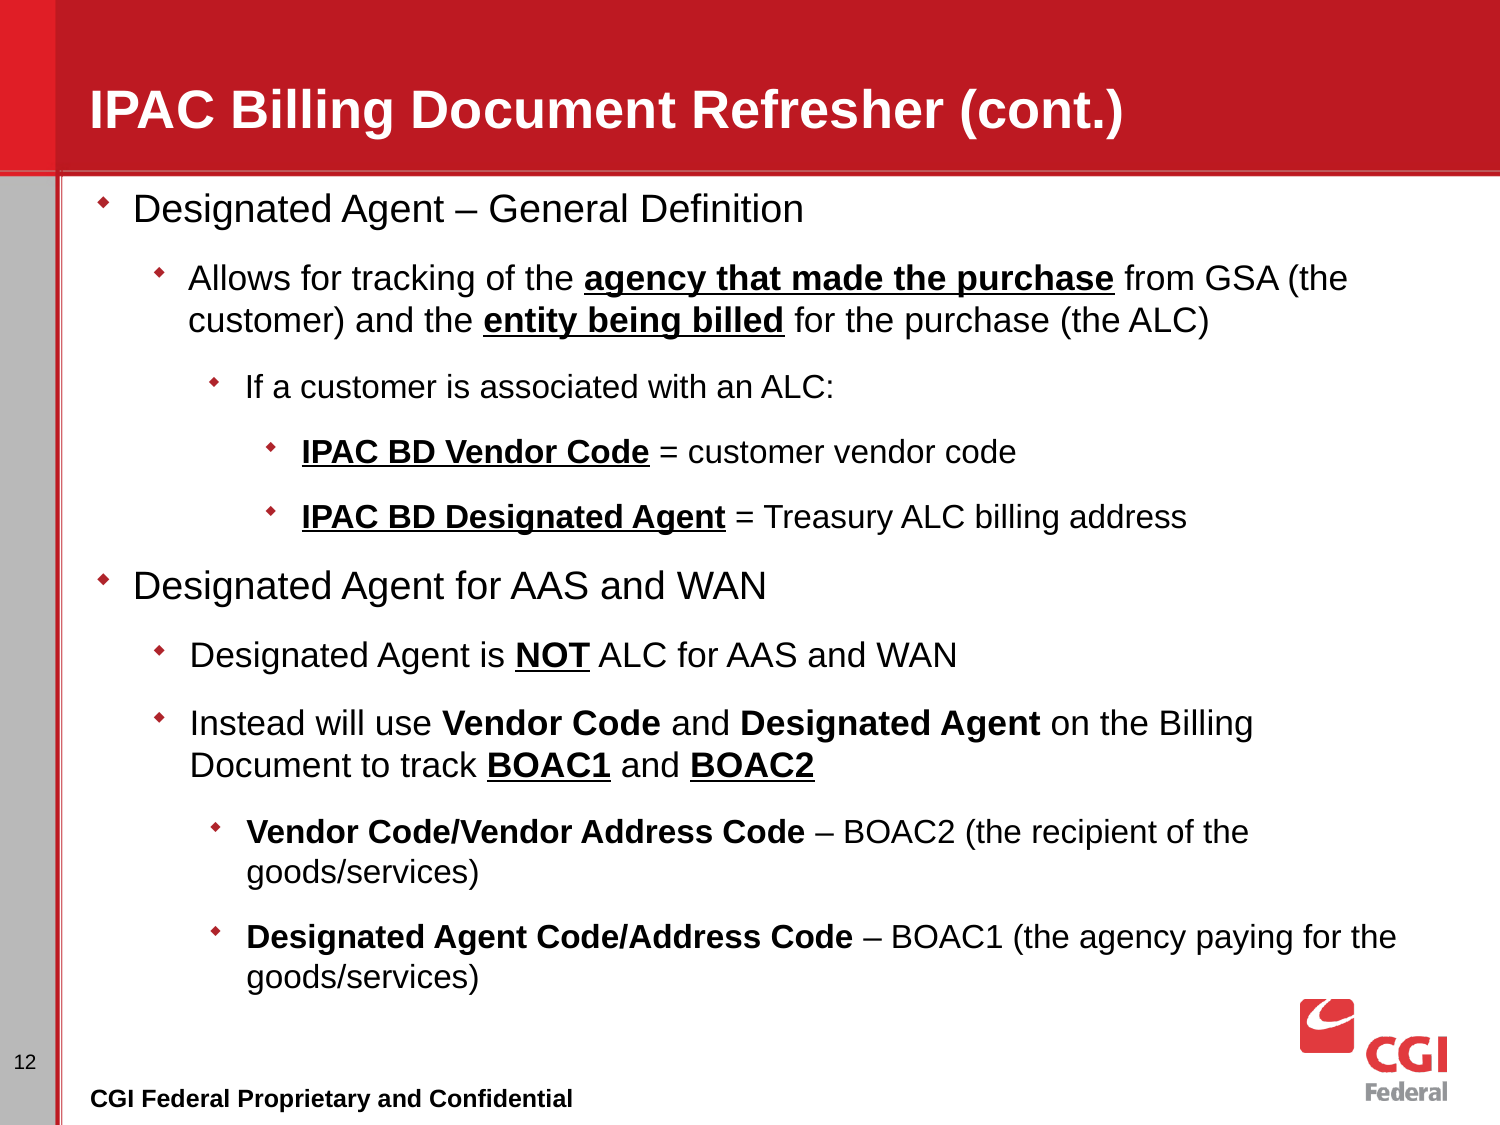

# IPAC Billing Document Refresher (cont.)
Designated Agent – General Definition
Allows for tracking of the agency that made the purchase from GSA (the customer) and the entity being billed for the purchase (the ALC)
If a customer is associated with an ALC:
IPAC BD Vendor Code = customer vendor code
IPAC BD Designated Agent = Treasury ALC billing address
Designated Agent for AAS and WAN
Designated Agent is NOT ALC for AAS and WAN
Instead will use Vendor Code and Designated Agent on the Billing Document to track BOAC1 and BOAC2
Vendor Code/Vendor Address Code – BOAC2 (the recipient of the goods/services)
Designated Agent Code/Address Code – BOAC1 (the agency paying for the goods/services)
12
CGI Federal Proprietary and Confidential